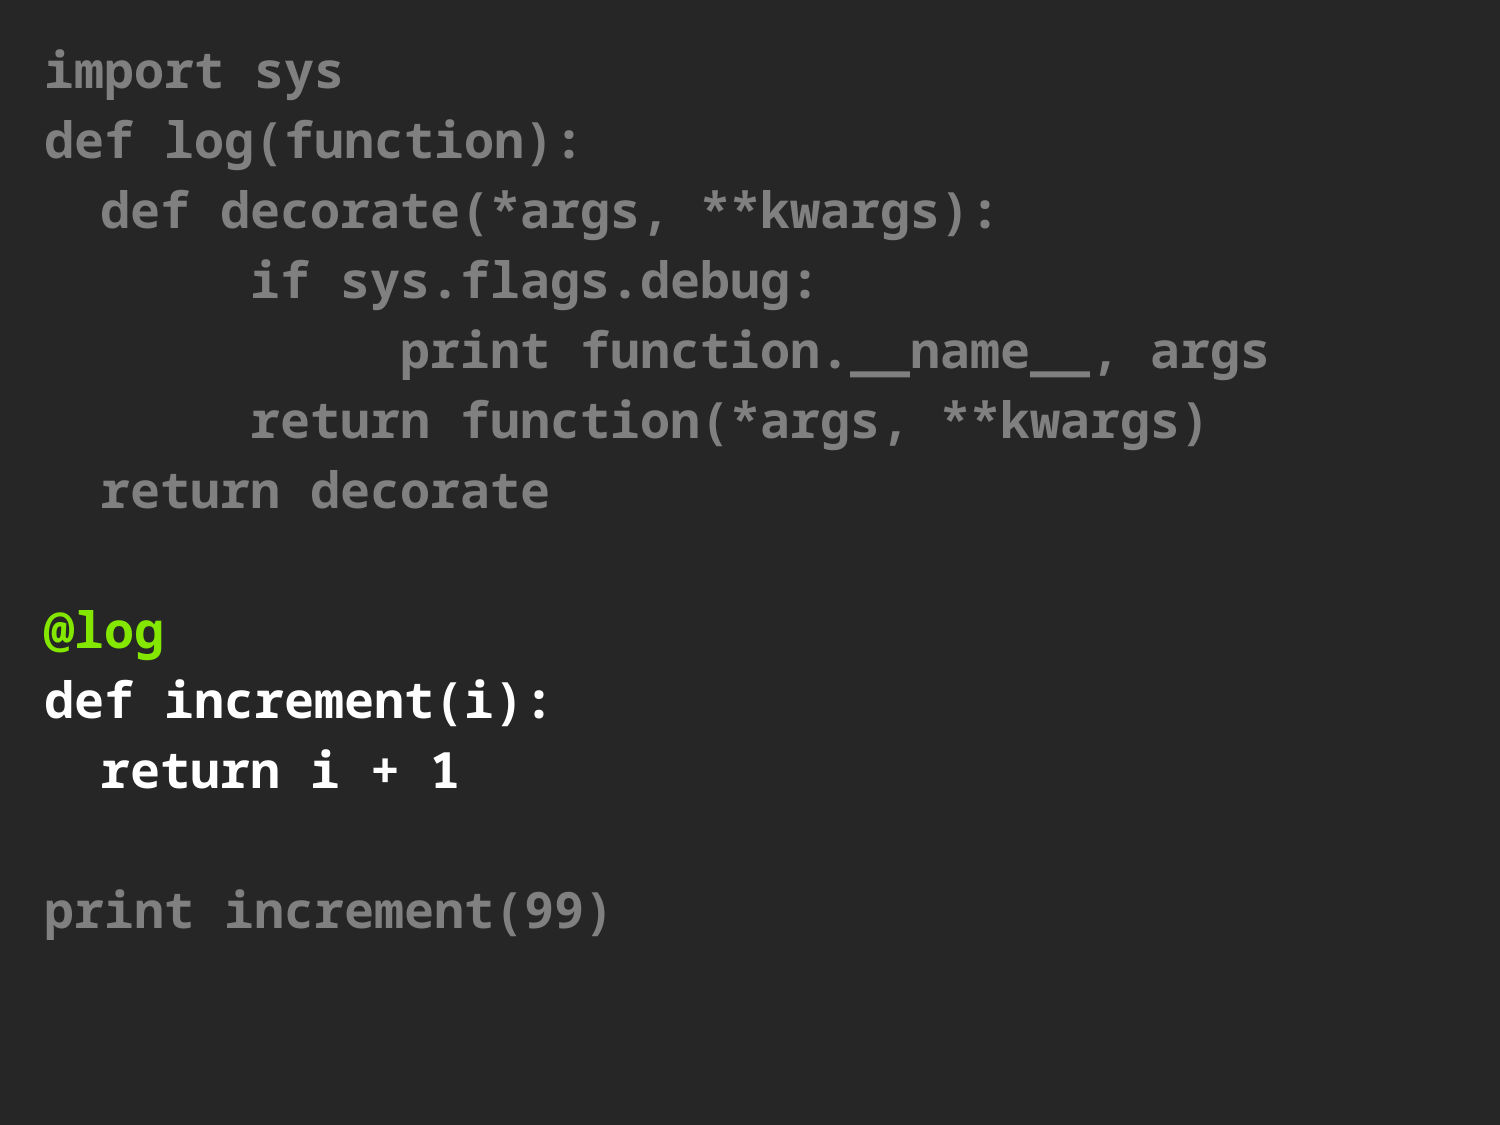

import sys
def log(function):
	def decorate(*args, **kwargs):
		if sys.flags.debug:
			print function.__name__, args
		return function(*args, **kwargs)
	return decorate

@log
def increment(i):
	return i + 1

print increment(99)